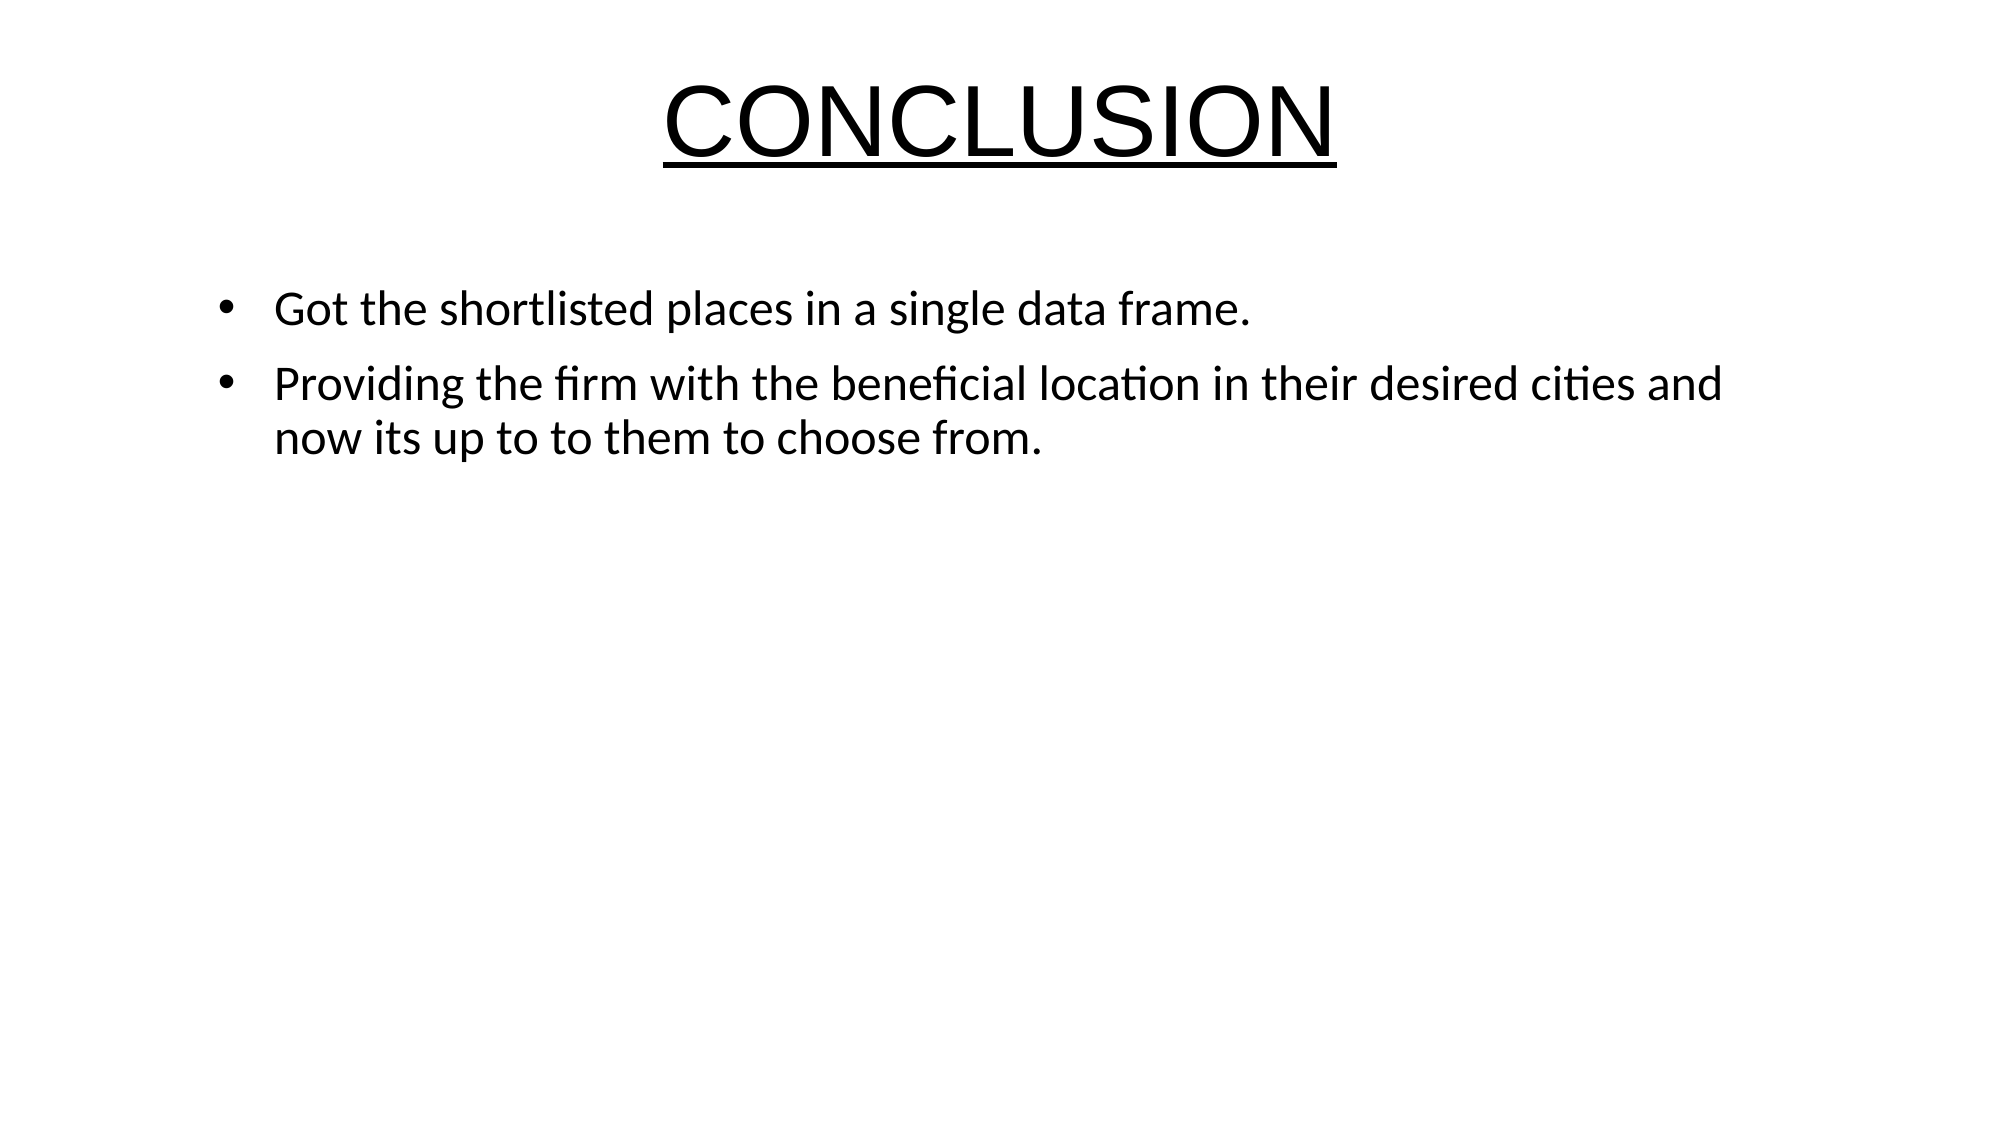

# CONCLUSION
Got the shortlisted places in a single data frame.
Providing the firm with the beneficial location in their desired cities and now its up to to them to choose from.